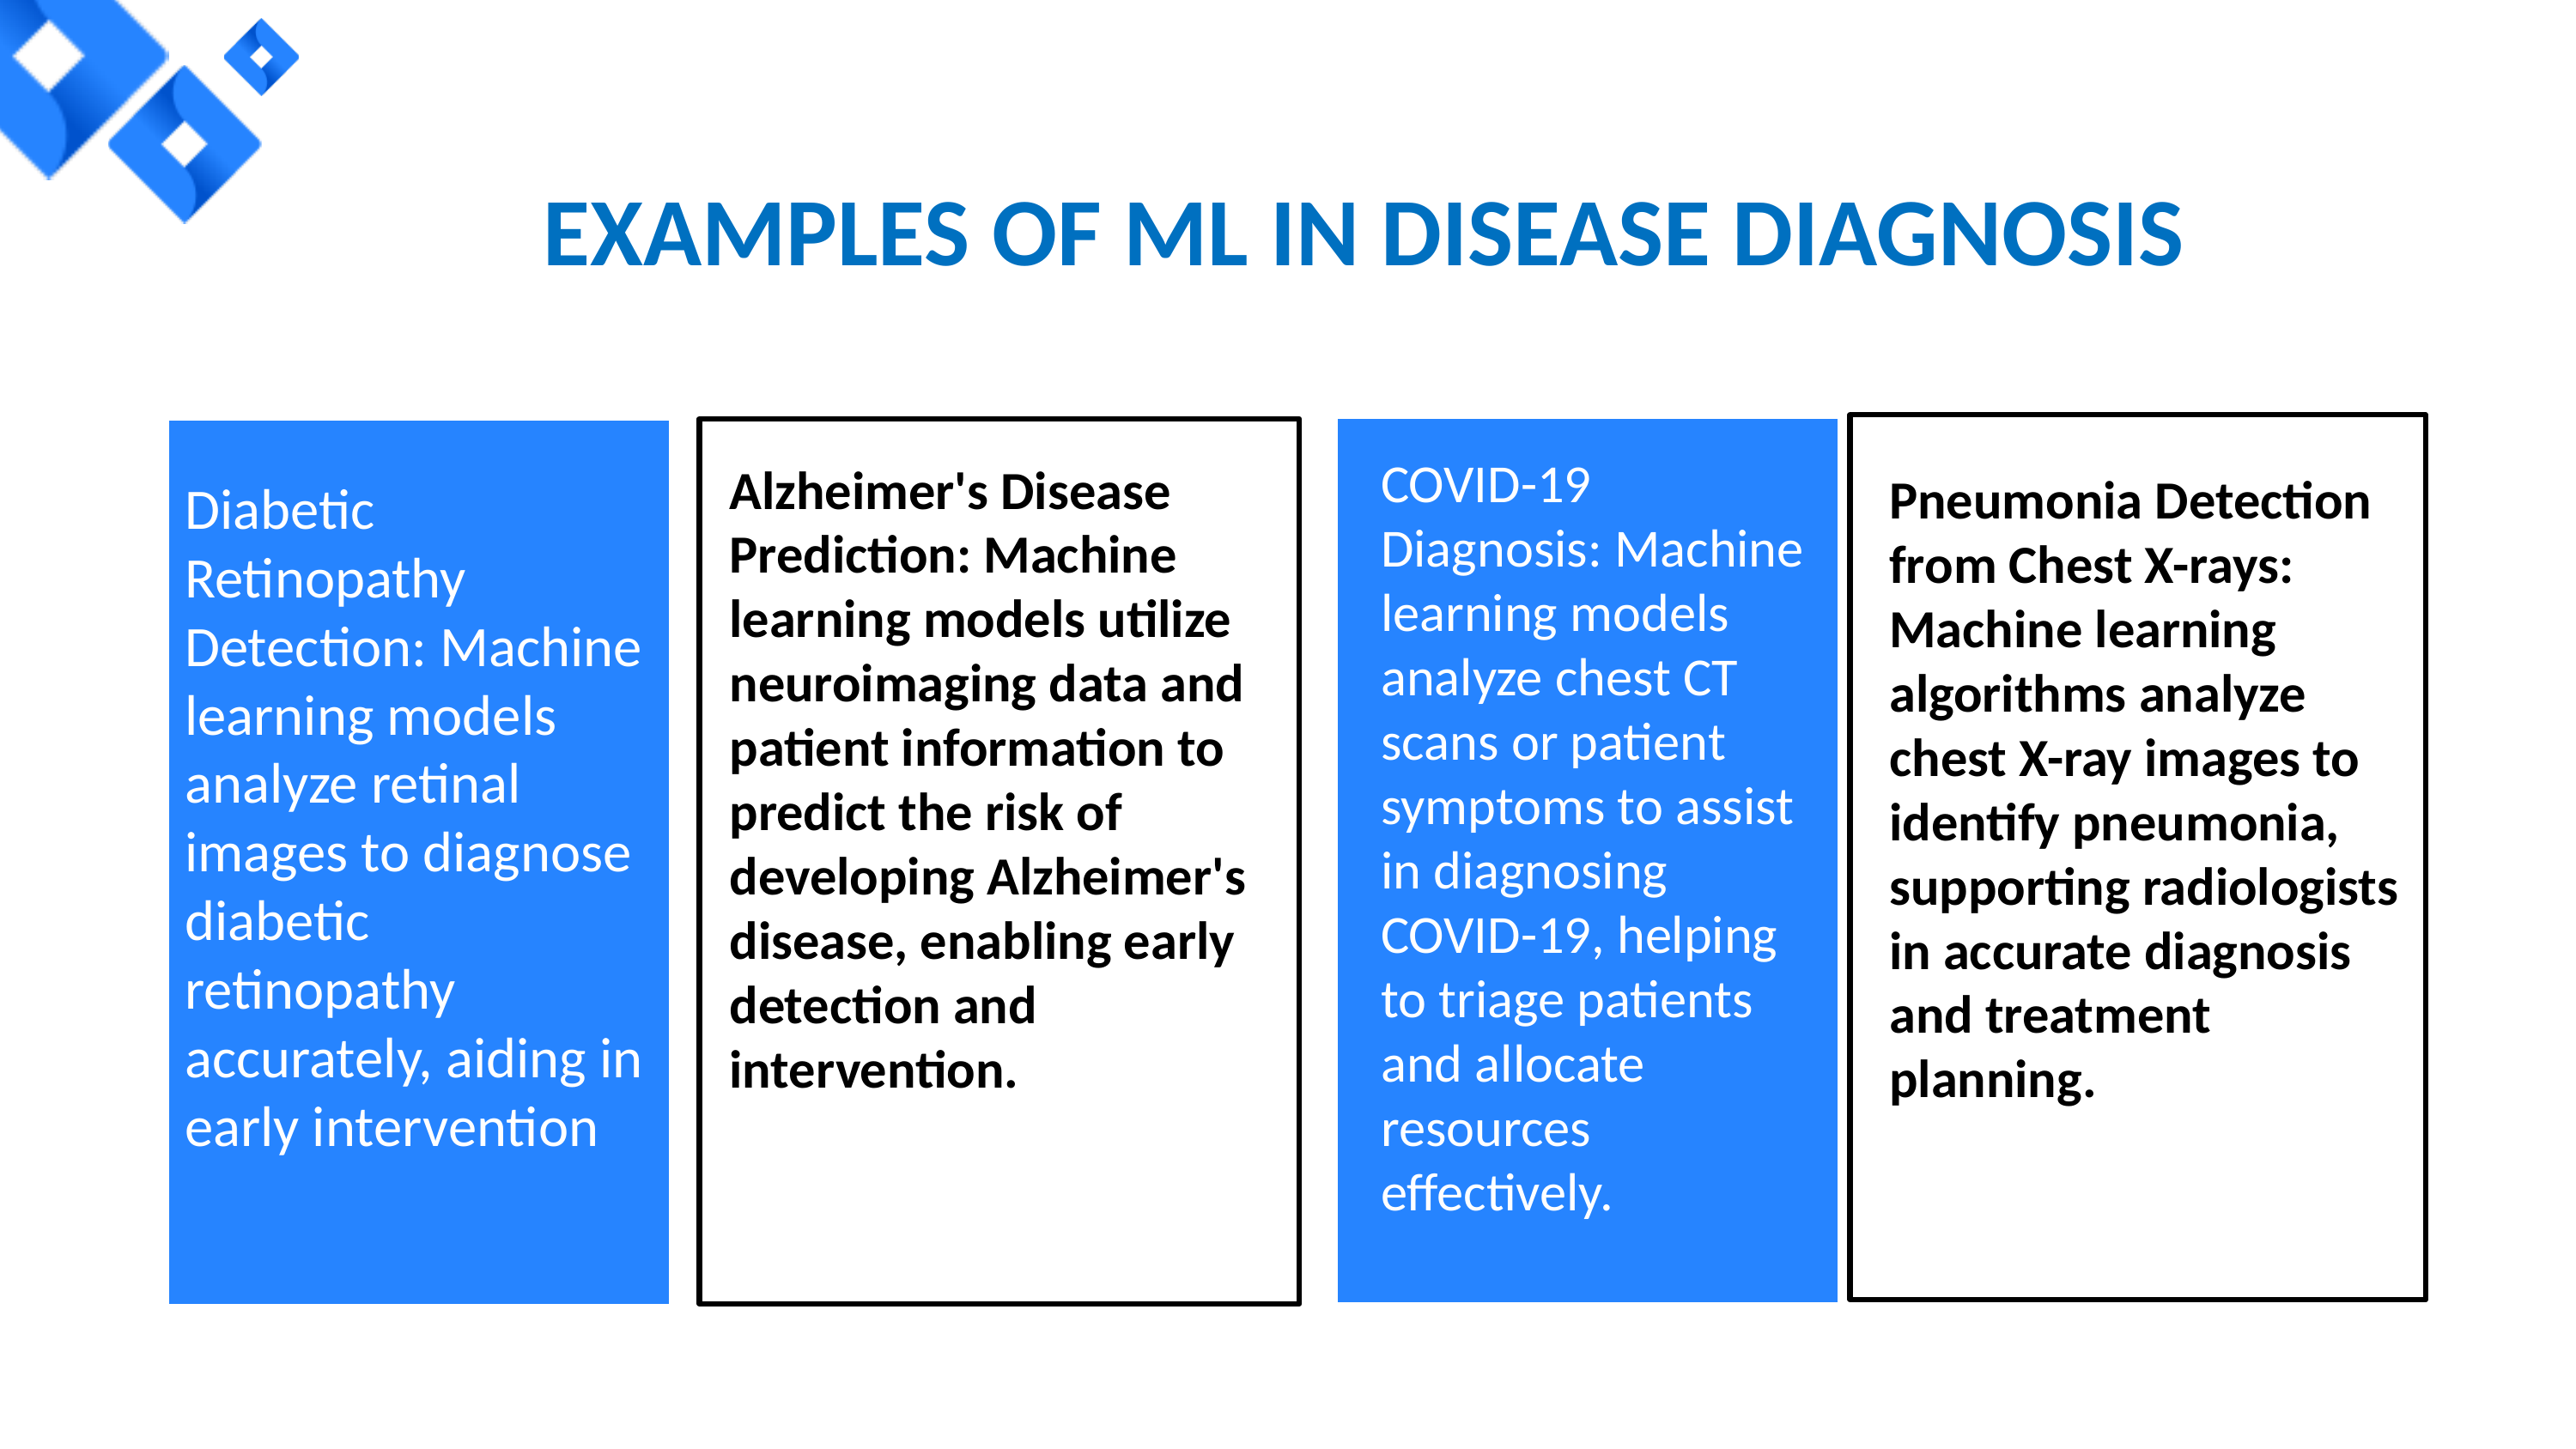

EXAMPLES OF ML IN DISEASE DIAGNOSIS

Alzheimer's Disease Prediction: Machine learning models utilize neuroimaging data and patient information to predict the risk of developing Alzheimer's disease, enabling early detection and intervention.

COVID-19 Diagnosis: Machine learning models analyze chest CT scans or patient symptoms to assist in diagnosing COVID-19, helping to triage patients and allocate resources effectively.
Pneumonia Detection from Chest X-rays: Machine learning algorithms analyze chest X-ray images to identify pneumonia, supporting radiologists in accurate diagnosis and treatment planning.
Diabetic Retinopathy Detection: Machine learning models analyze retinal images to diagnose diabetic retinopathy accurately, aiding in early intervention